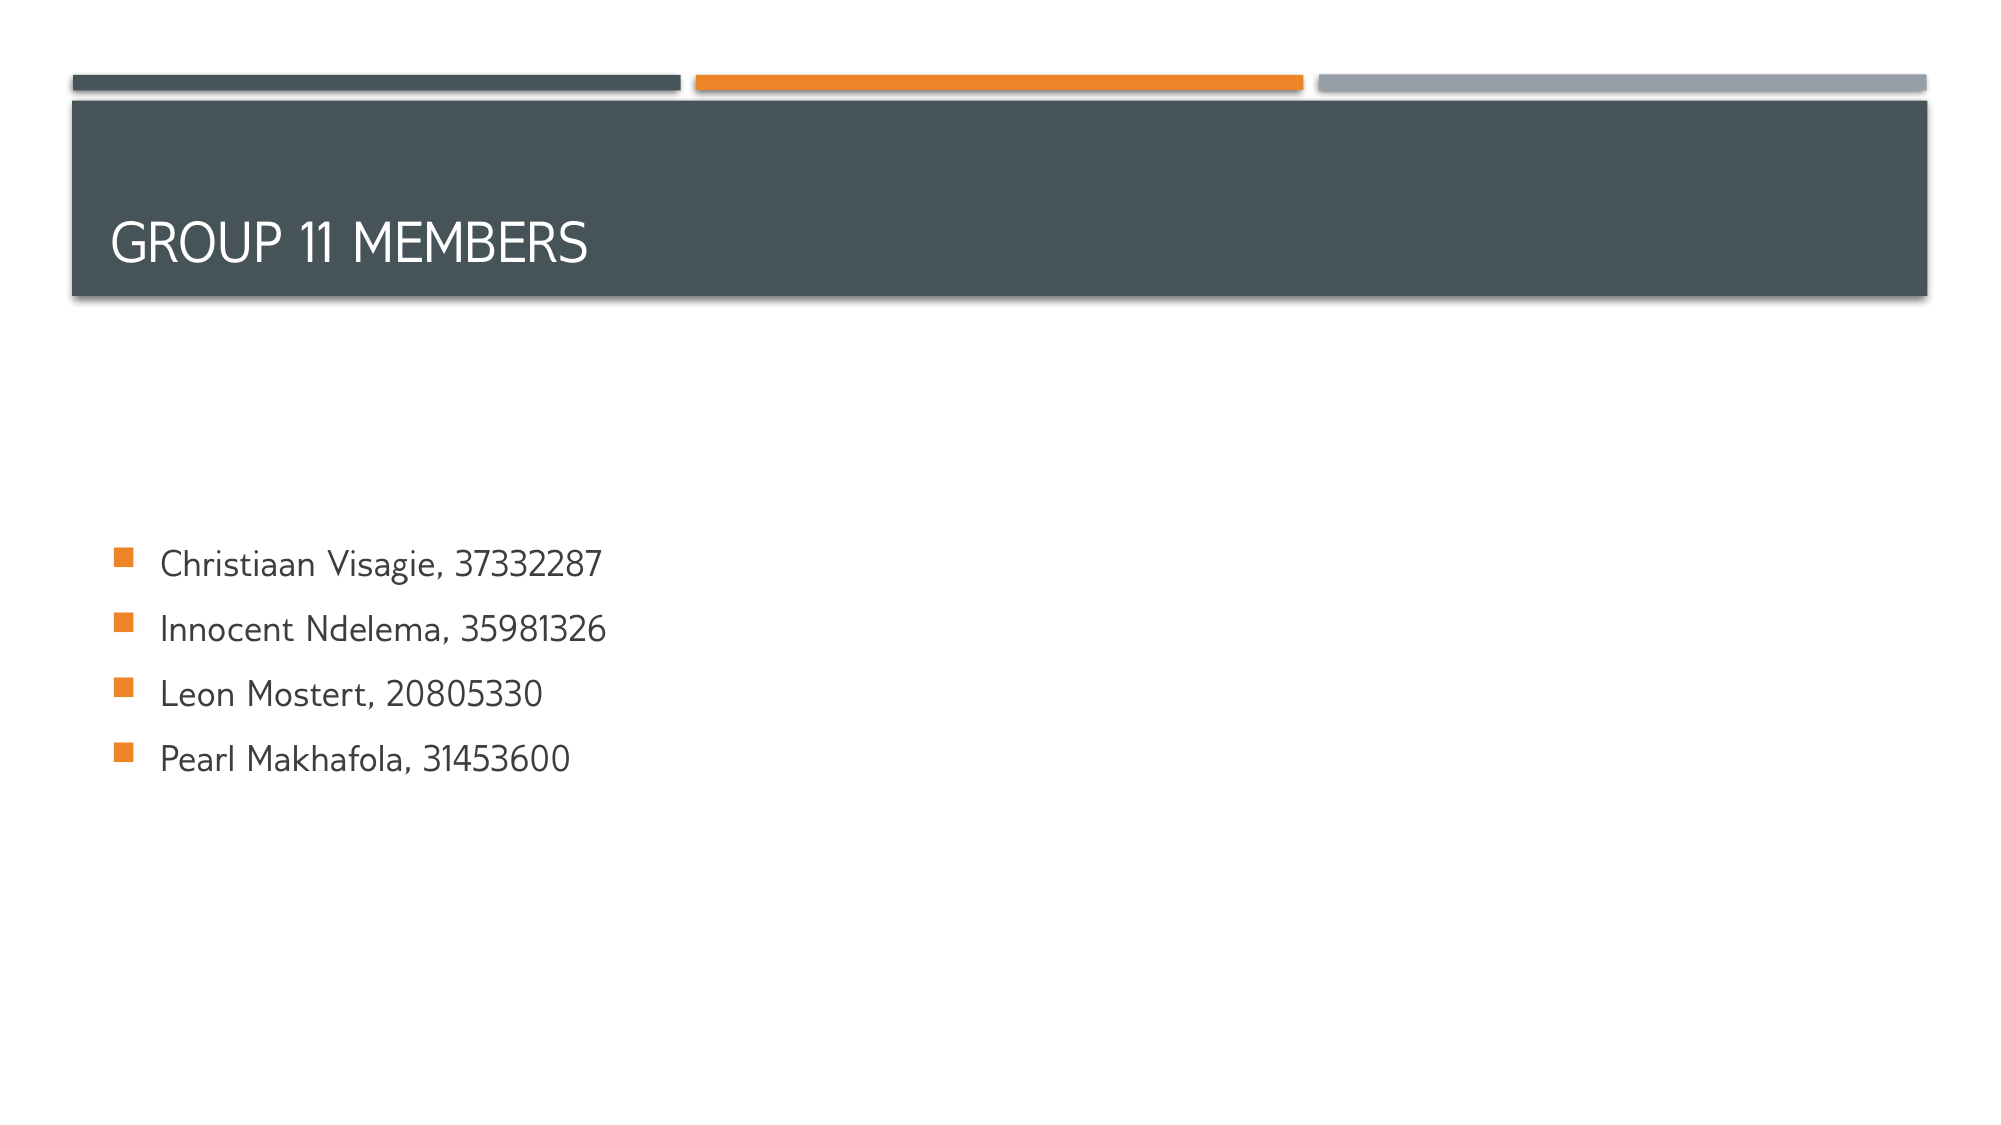

# Group 11 members
Christiaan Visagie, 37332287
Innocent Ndelema, 35981326
Leon Mostert, 20805330
Pearl Makhafola, 31453600